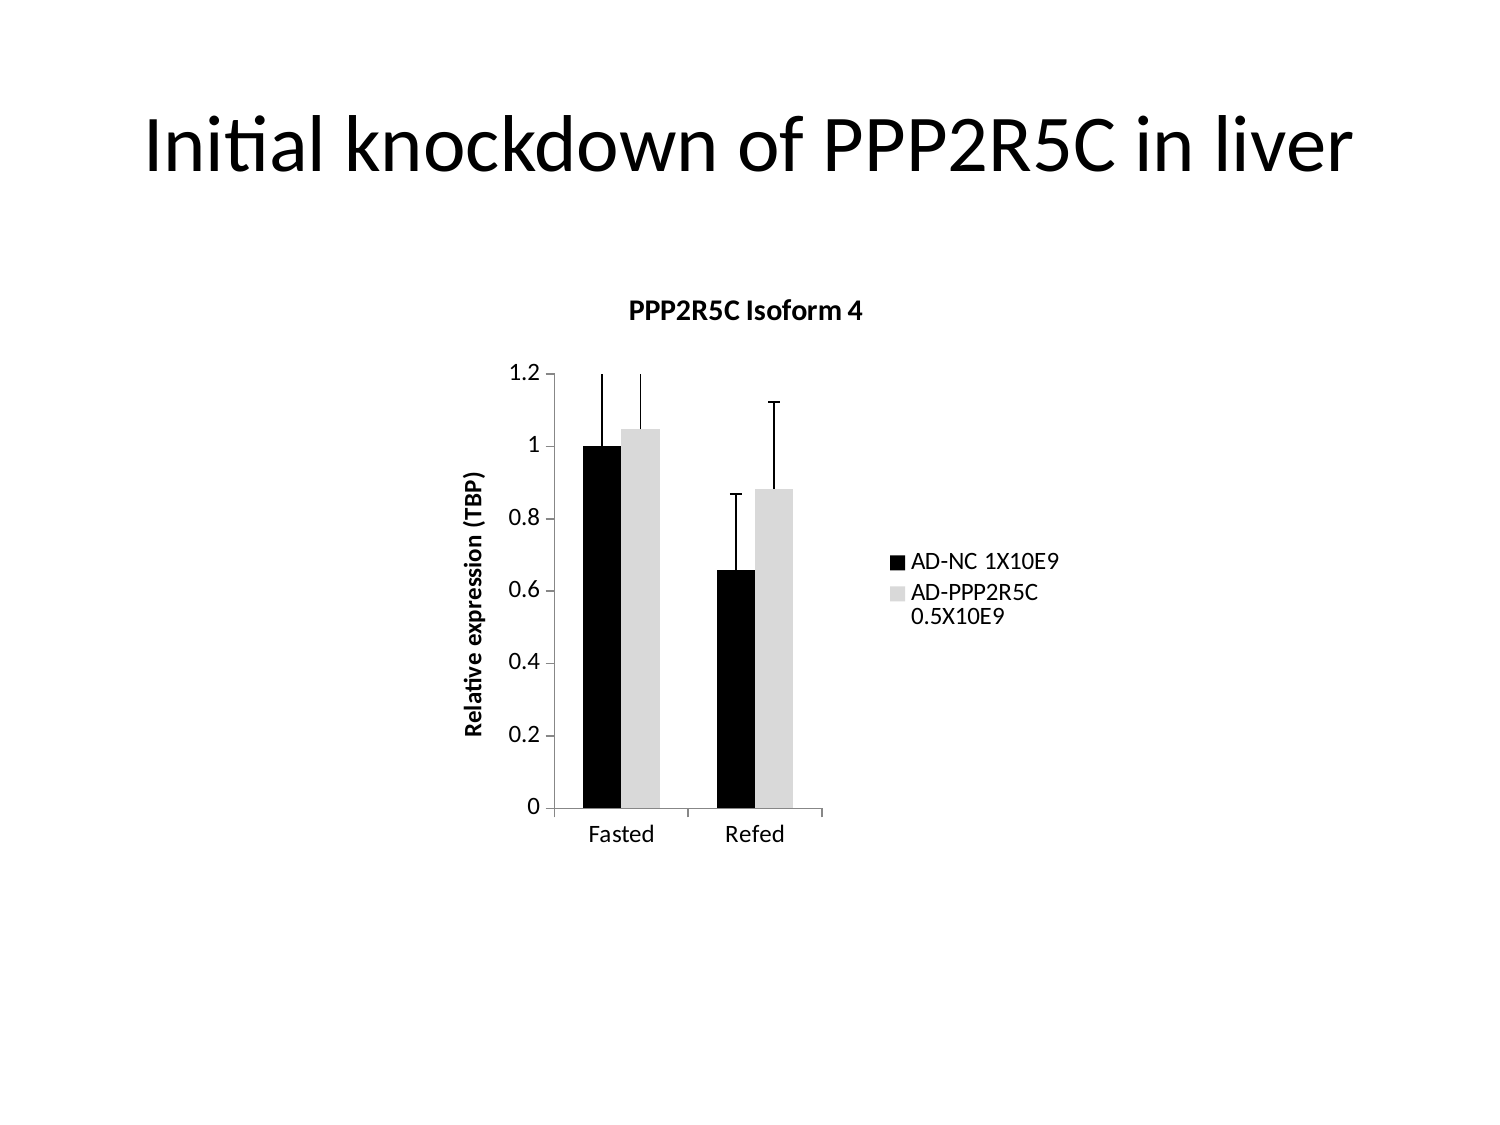

# Initial knockdown of PPP2R5C in liver

### Chart: PPP2R5C Isoform 4

| Category |  |  |
|---|---|---|
| Fasted | 1.0 | 1.04673828313502 |
| Refed | 0.658718859343511 | 0.882296412887823 |